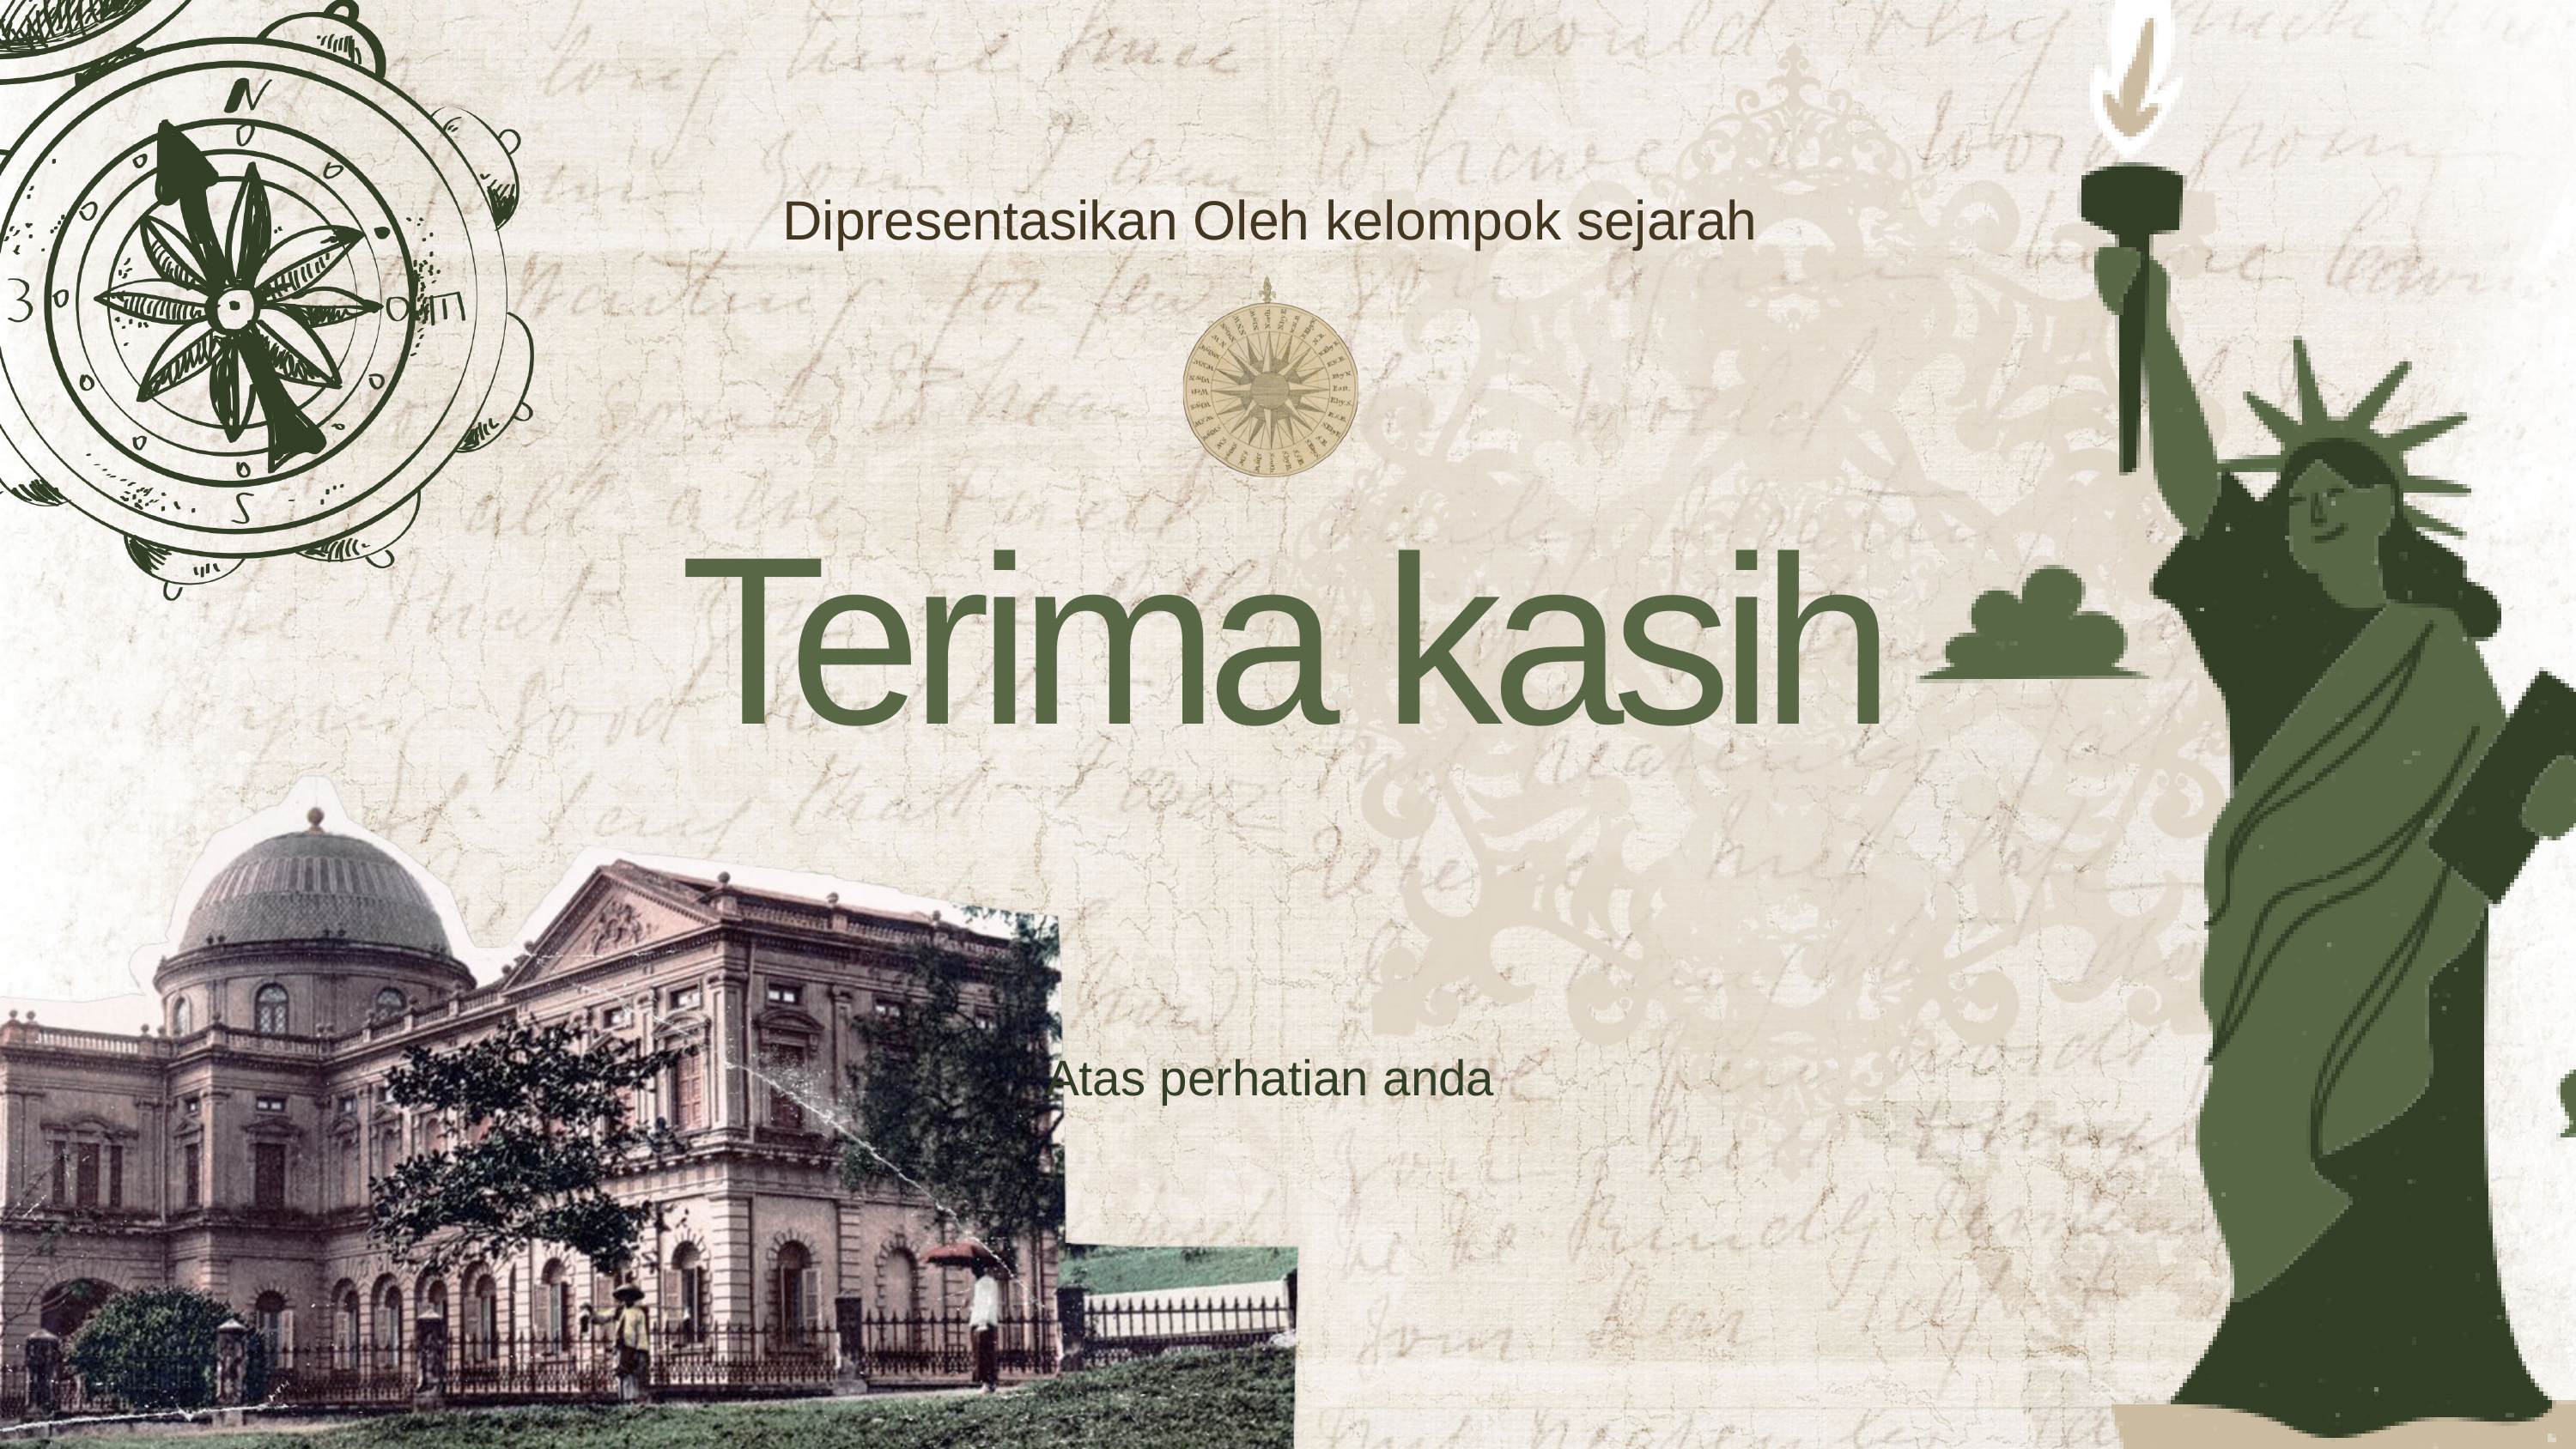

Dipresentasikan Oleh kelompok sejarah

Terima kasih

Atas perhatian anda